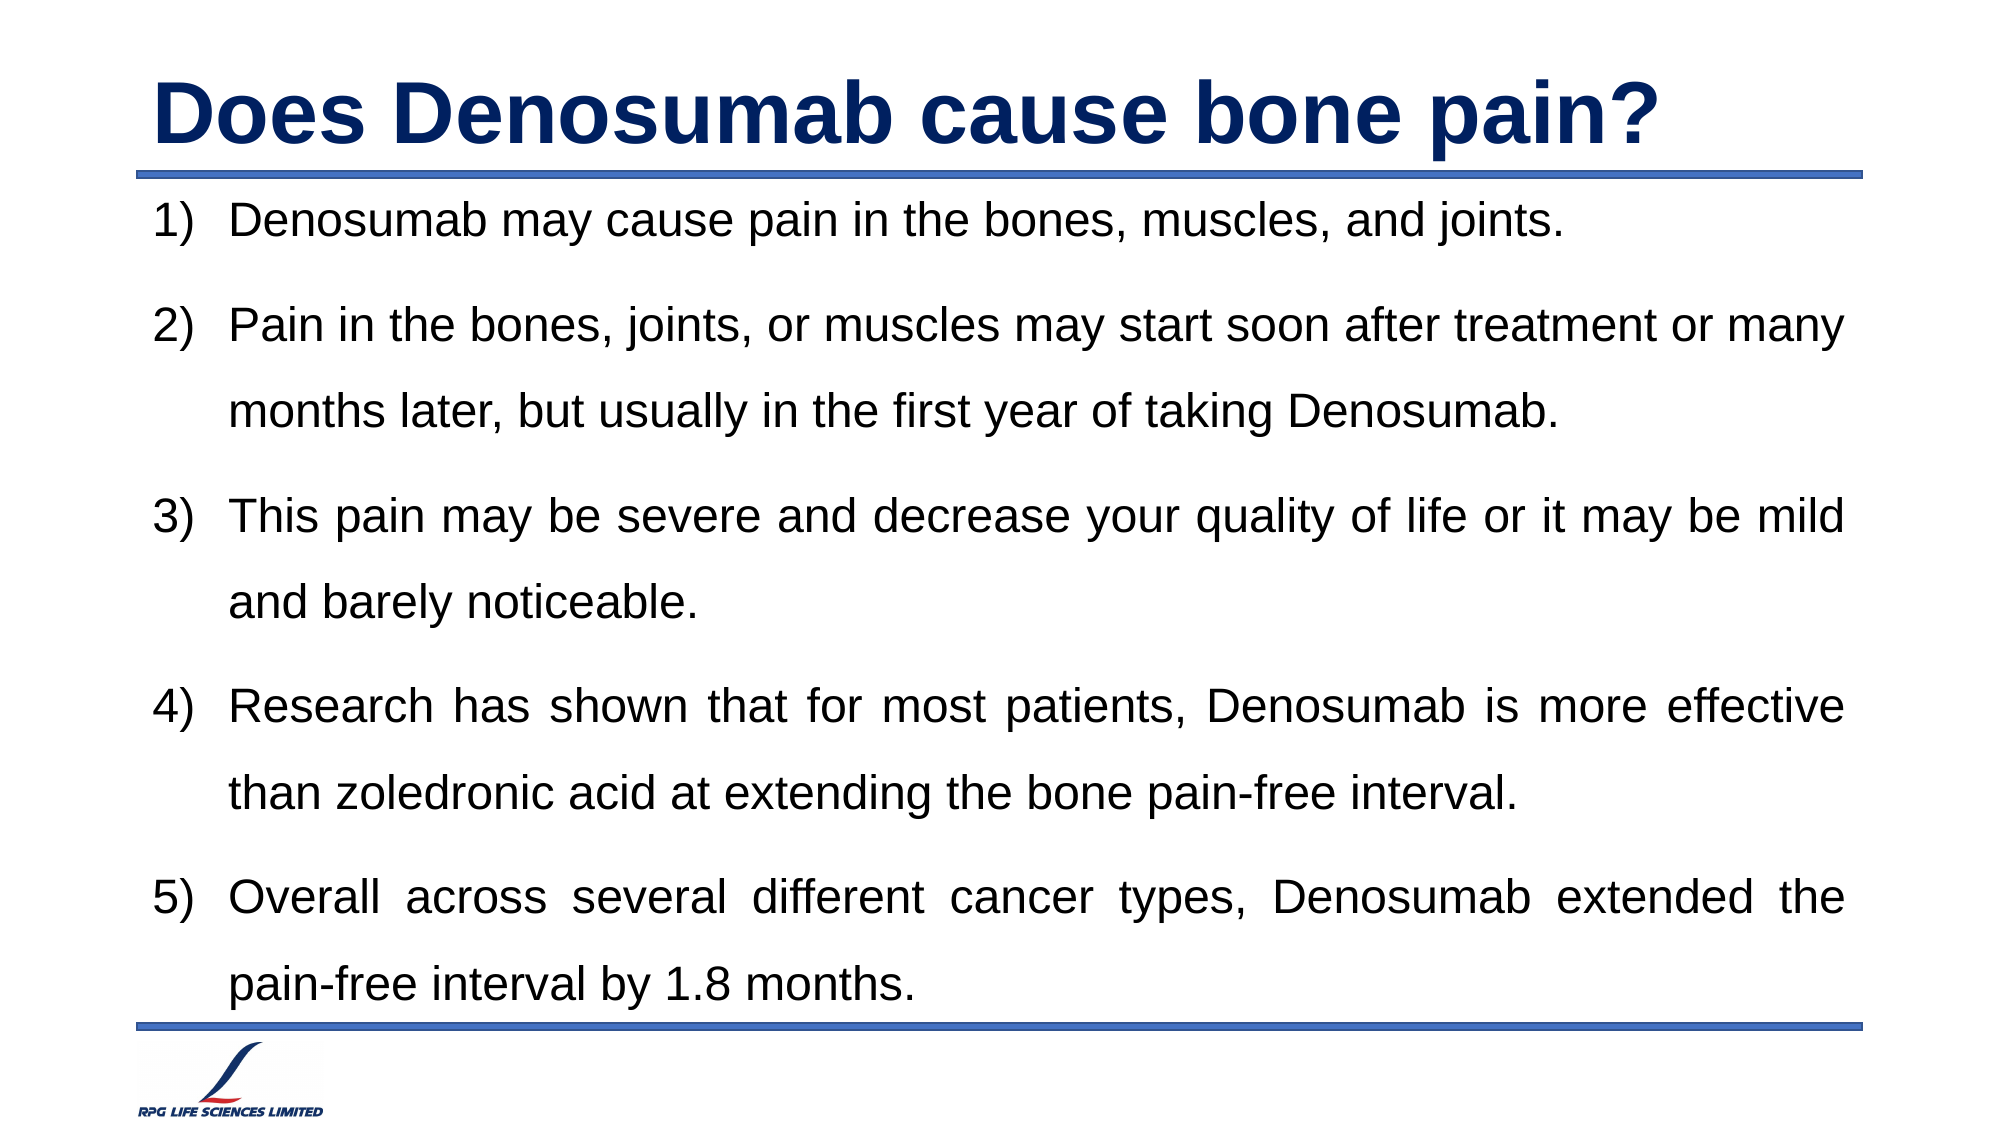

# Does Denosumab cause bone pain?
Denosumab may cause pain in the bones, muscles, and joints.
Pain in the bones, joints, or muscles may start soon after treatment or many months later, but usually in the first year of taking Denosumab.
This pain may be severe and decrease your quality of life or it may be mild and barely noticeable.
Research has shown that for most patients, Denosumab is more effective than zoledronic acid at extending the bone pain-free interval.
Overall across several different cancer types, Denosumab extended the pain-free interval by 1.8 months.